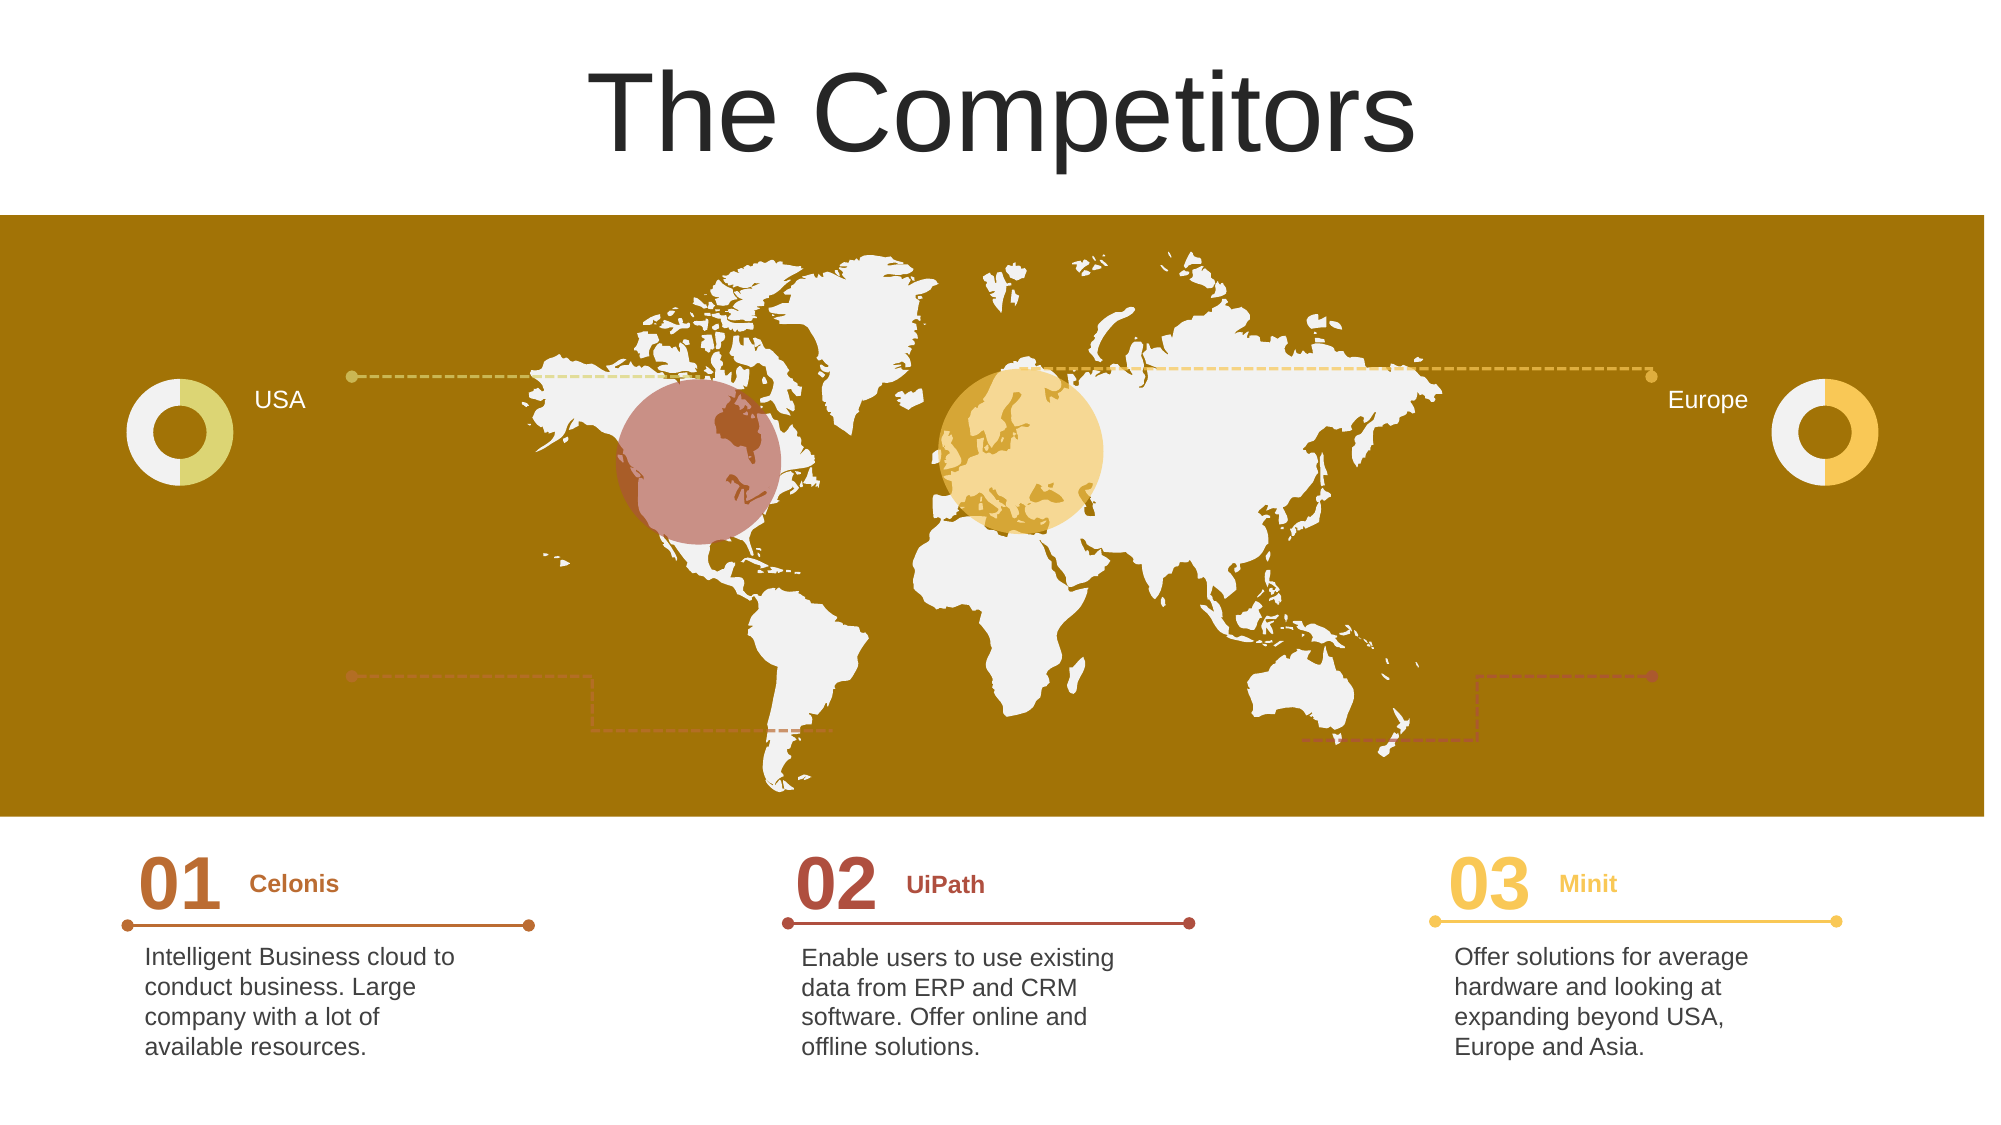

The Competitors

### Chart

| Category | % |
|---|---|
| colored | 50.0 |
| blank | 50.0 |

### Chart

| Category | % |
|---|---|
| colored | 50.0 |
| blank | 50.0 |
USA
Europe

01
Celonis
Intelligent Business cloud to conduct business. Large company with a lot of available resources.
03
Minit
Offer solutions for average hardware and looking at expanding beyond USA, Europe and Asia.
02
UiPath
Enable users to use existing data from ERP and CRM software. Offer online and offline solutions.